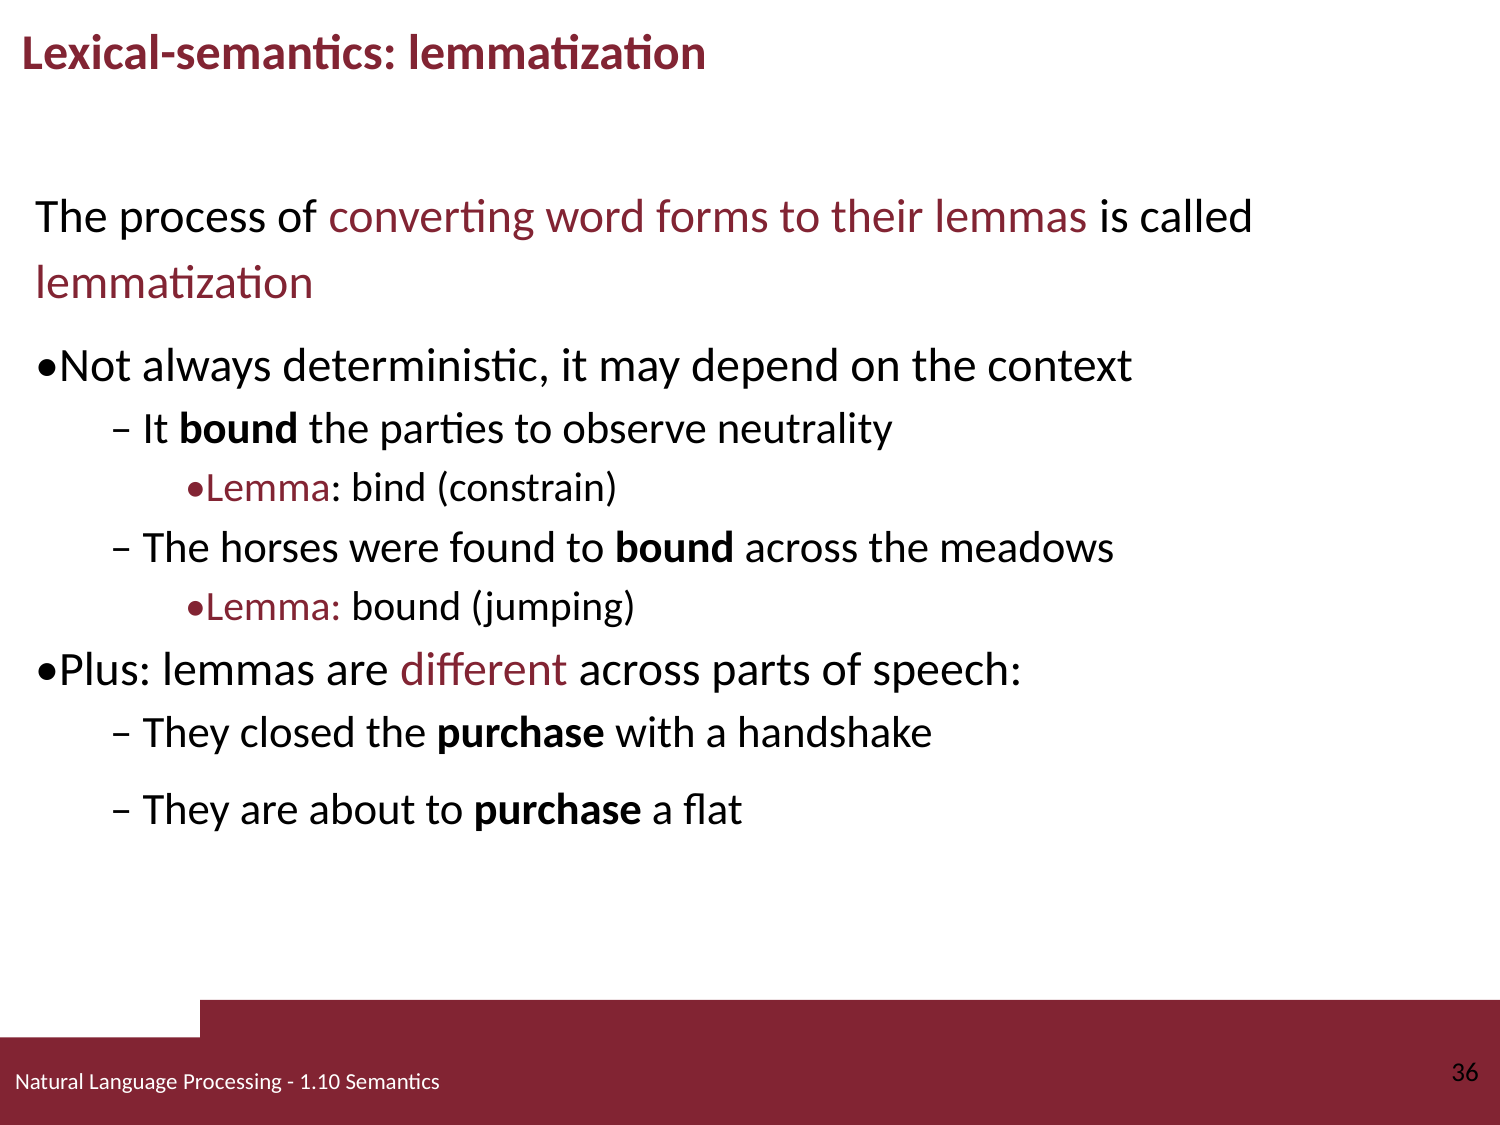

# Lexical-semantics: lemmatization

The process of converting word forms to their lemmas is called lemmatization
•Not always deterministic, it may depend on the context
– It bound the parties to observe neutrality
•Lemma: bind (constrain)
– The horses were found to bound across the meadows
•Lemma: bound (jumping)
•Plus: lemmas are different across parts of speech:
– They closed the purchase with a handshake
– They are about to purchase a flat

36
Natural Language Processing - 1.10 Semantics